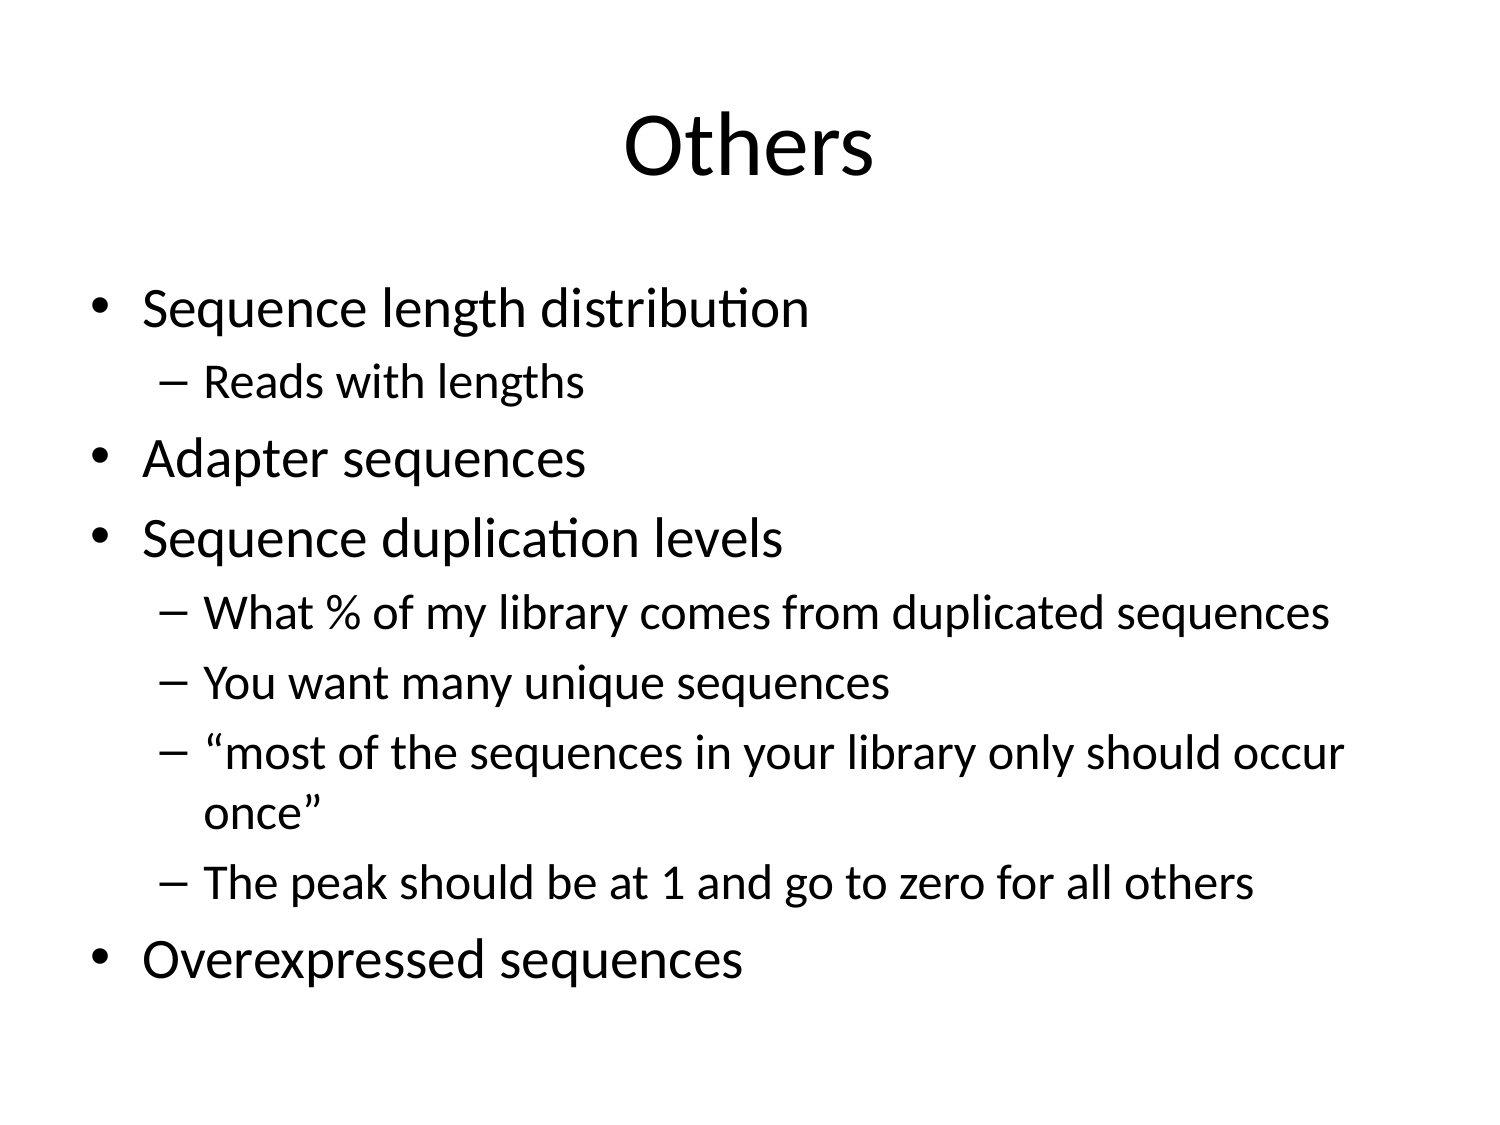

# Others
Sequence length distribution
Reads with lengths
Adapter sequences
Sequence duplication levels
What % of my library comes from duplicated sequences
You want many unique sequences
“most of the sequences in your library only should occur once”
The peak should be at 1 and go to zero for all others
Overexpressed sequences